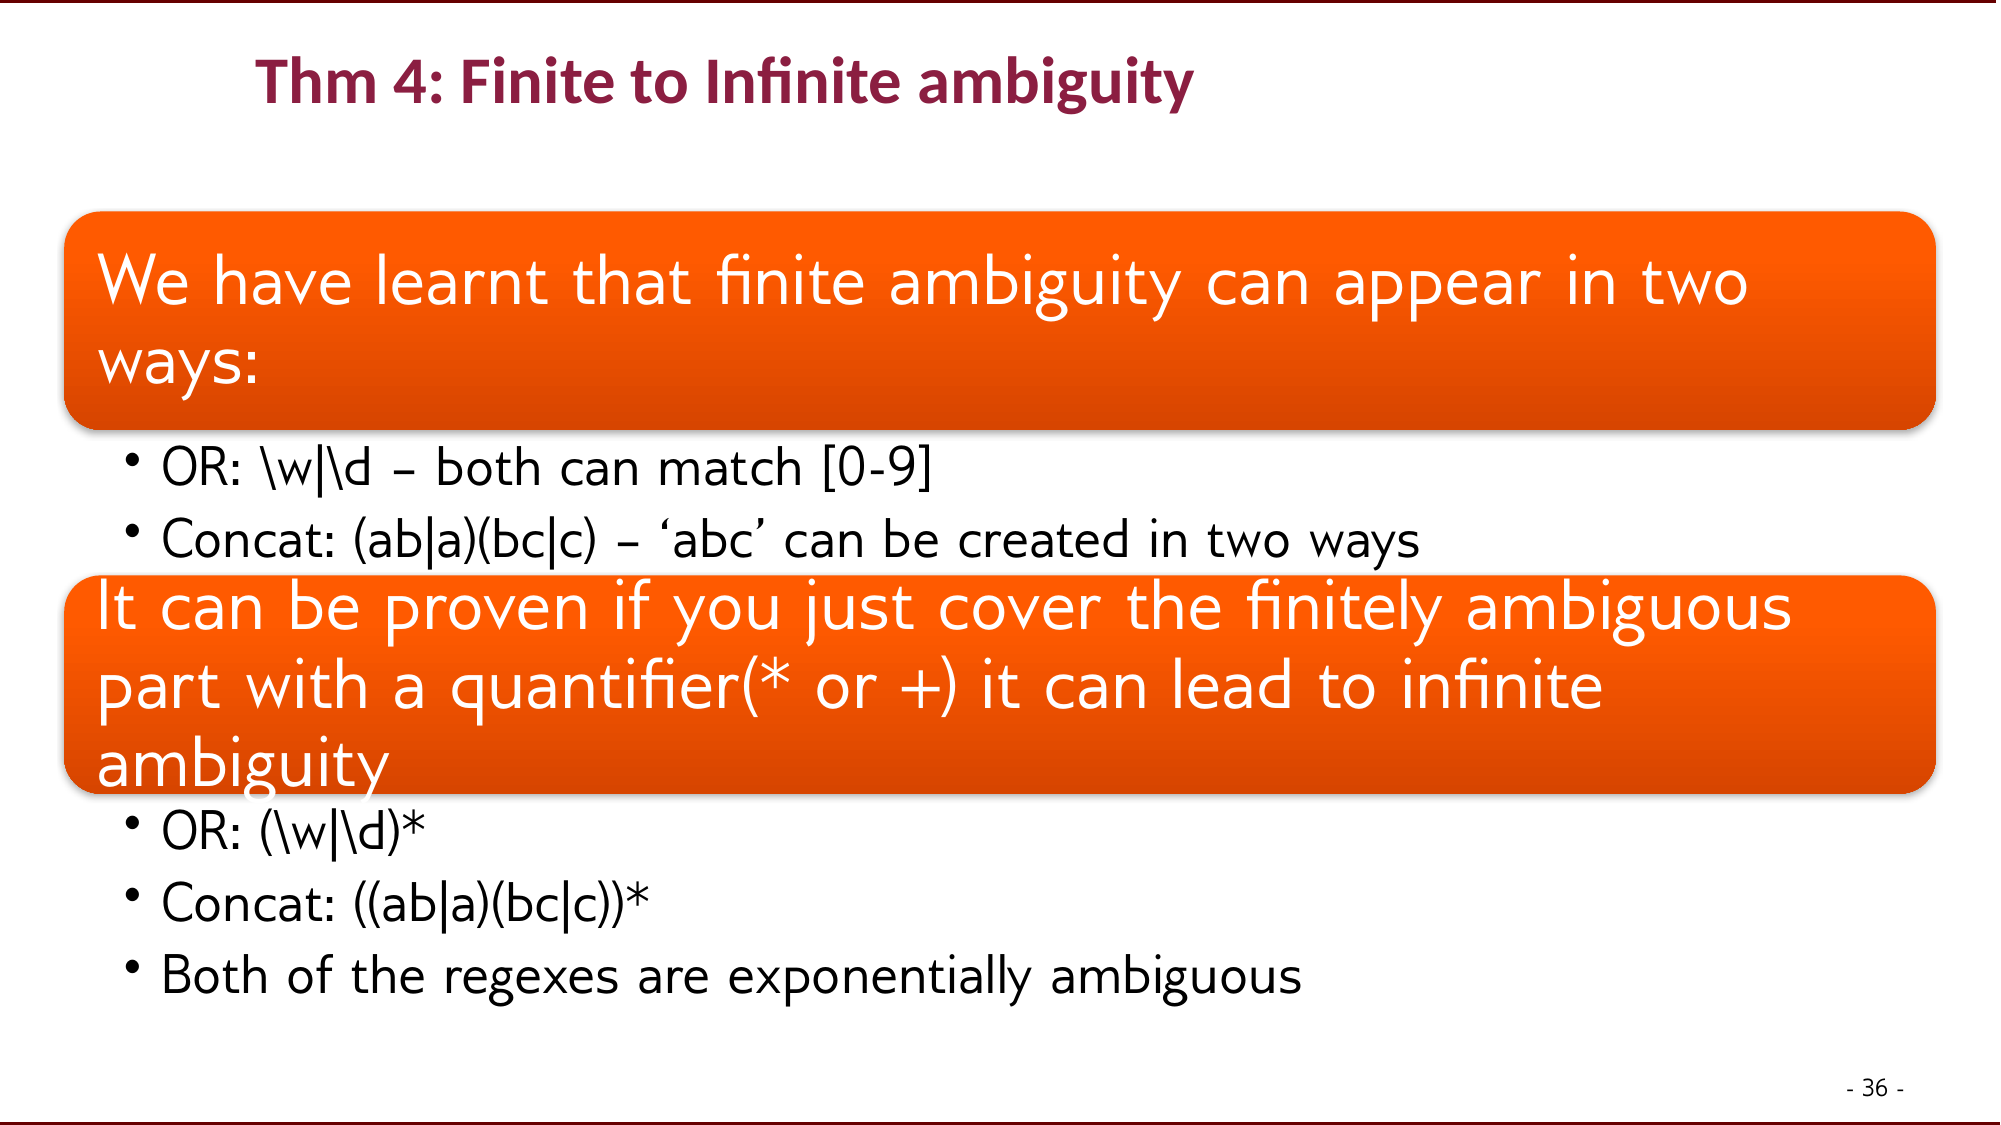

# Thm 4: Finite to Infinite ambiguity

We have learnt that finite ambiguity can appear in two ways:

OR: \w|\d – both can match [0-9]
Concat: (ab|a)(bc|c) – ‘abc’ can be created in two ways

It can be proven if you just cover the finitely ambiguous part with a quantifier(* or +) it can lead to infinite ambiguity

OR: (\w|\d)*
Concat: ((ab|a)(bc|c))*
Both of the regexes are exponentially ambiguous